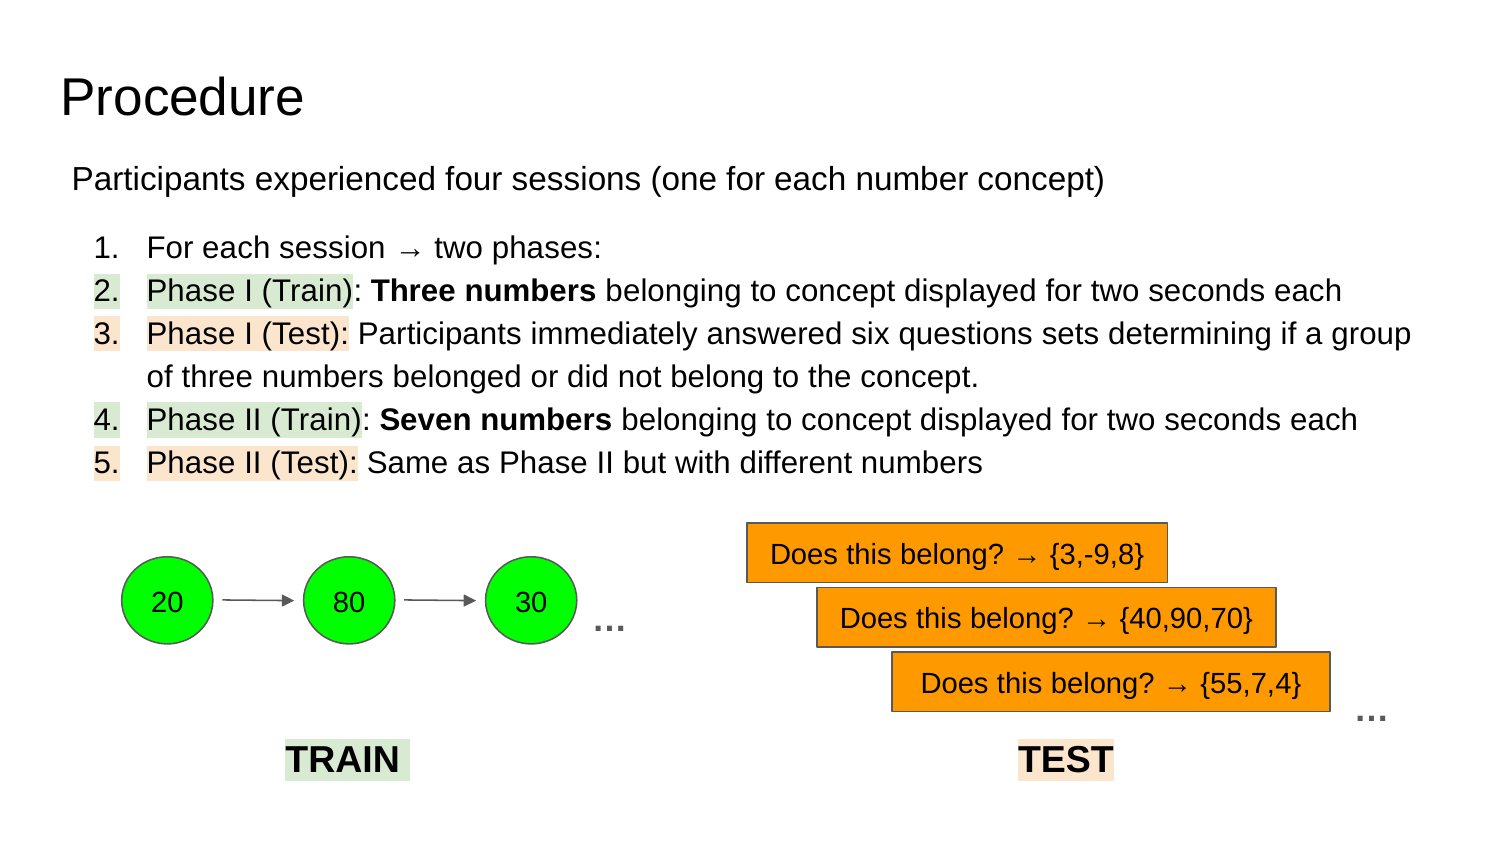

# Procedure
Participants experienced four sessions (one for each number concept)
For each session → two phases:
Phase I (Train): Three numbers belonging to concept displayed for two seconds each
Phase I (Test): Participants immediately answered six questions sets determining if a group of three numbers belonged or did not belong to the concept.
Phase II (Train): Seven numbers belonging to concept displayed for two seconds each
Phase II (Test): Same as Phase II but with different numbers
Does this belong? → {3,-9,8}
20
80
30
…
Does this belong? → {40,90,70}
Does this belong? → {55,7,4}
…
TRAIN
TEST